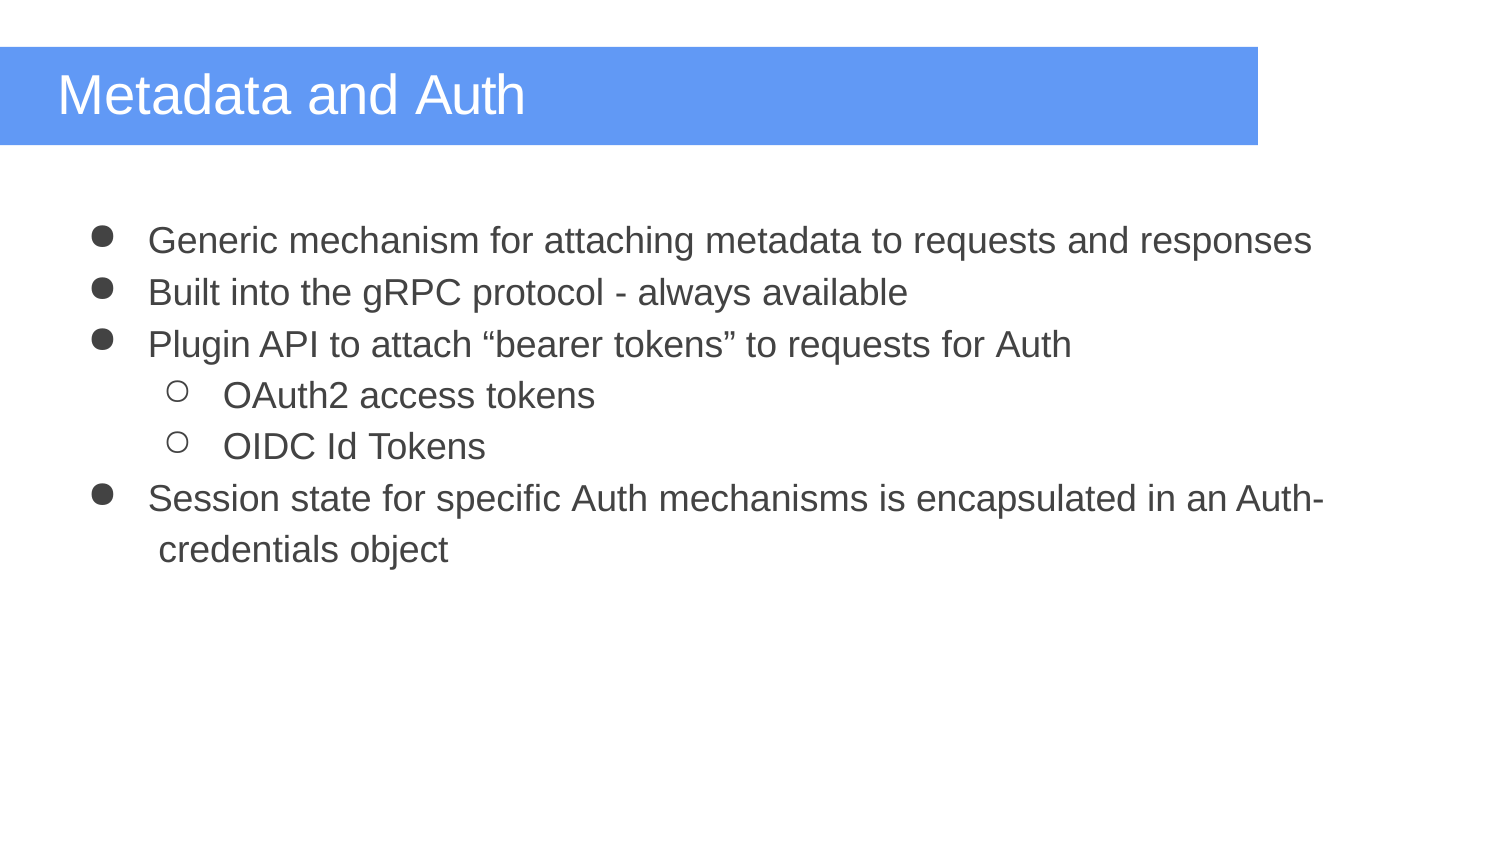

# Metadata and Auth
Generic mechanism for attaching metadata to requests and responses
Built into the gRPC protocol - always available
Plugin API to attach “bearer tokens” to requests for Auth
OAuth2 access tokens
OIDC Id Tokens
Session state for specific Auth mechanisms is encapsulated in an Auth-  credentials object